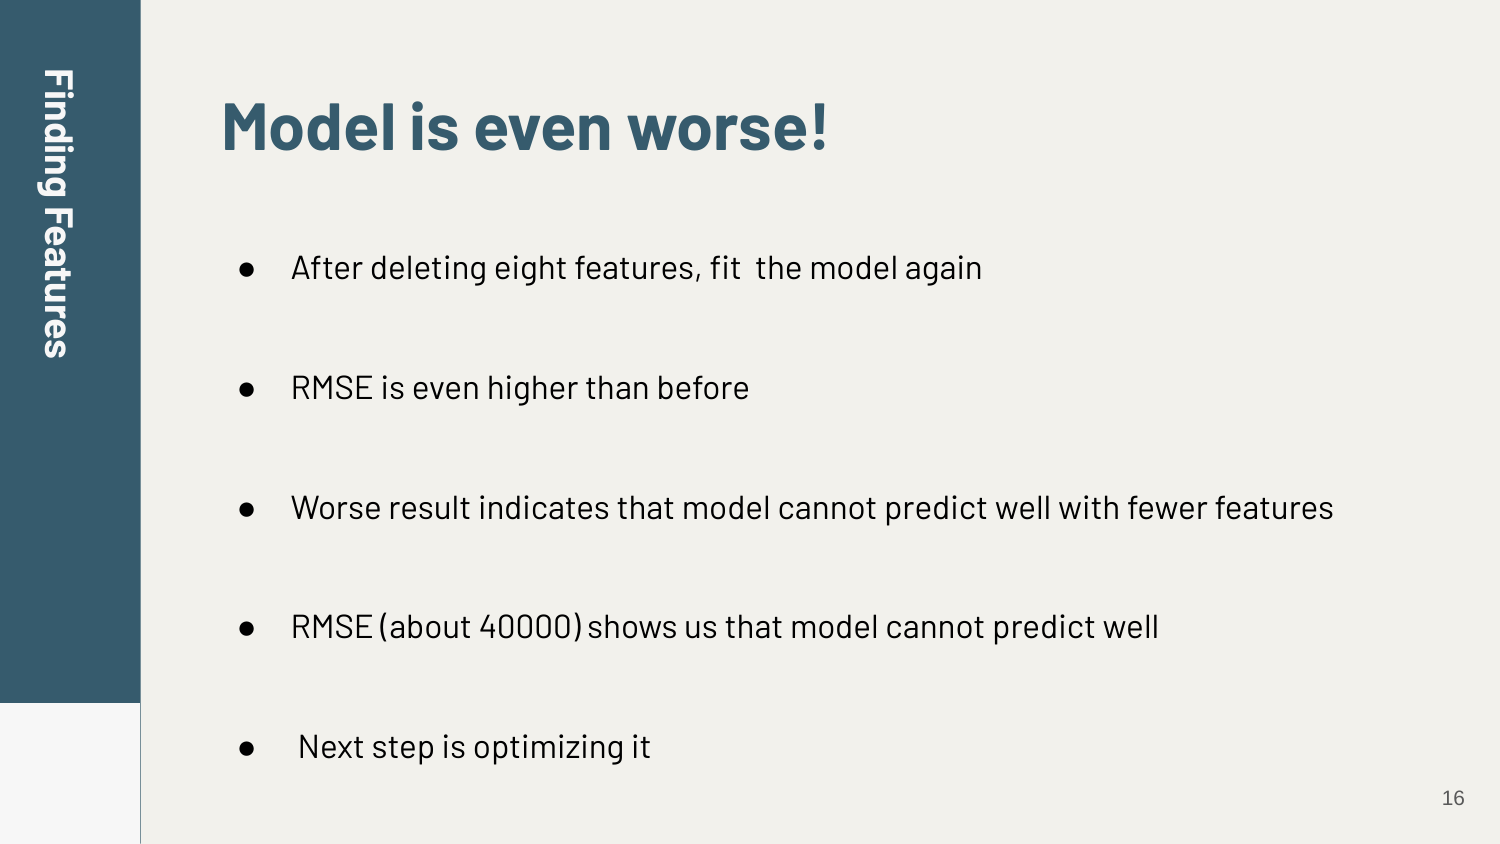

Model is even worse!
After deleting eight features, fit  the model again

RMSE is even higher than before

Worse result indicates that model cannot predict well with fewer features

RMSE (about 40000) shows us that model cannot predict well

 Next step is optimizing it

Finding Features

16